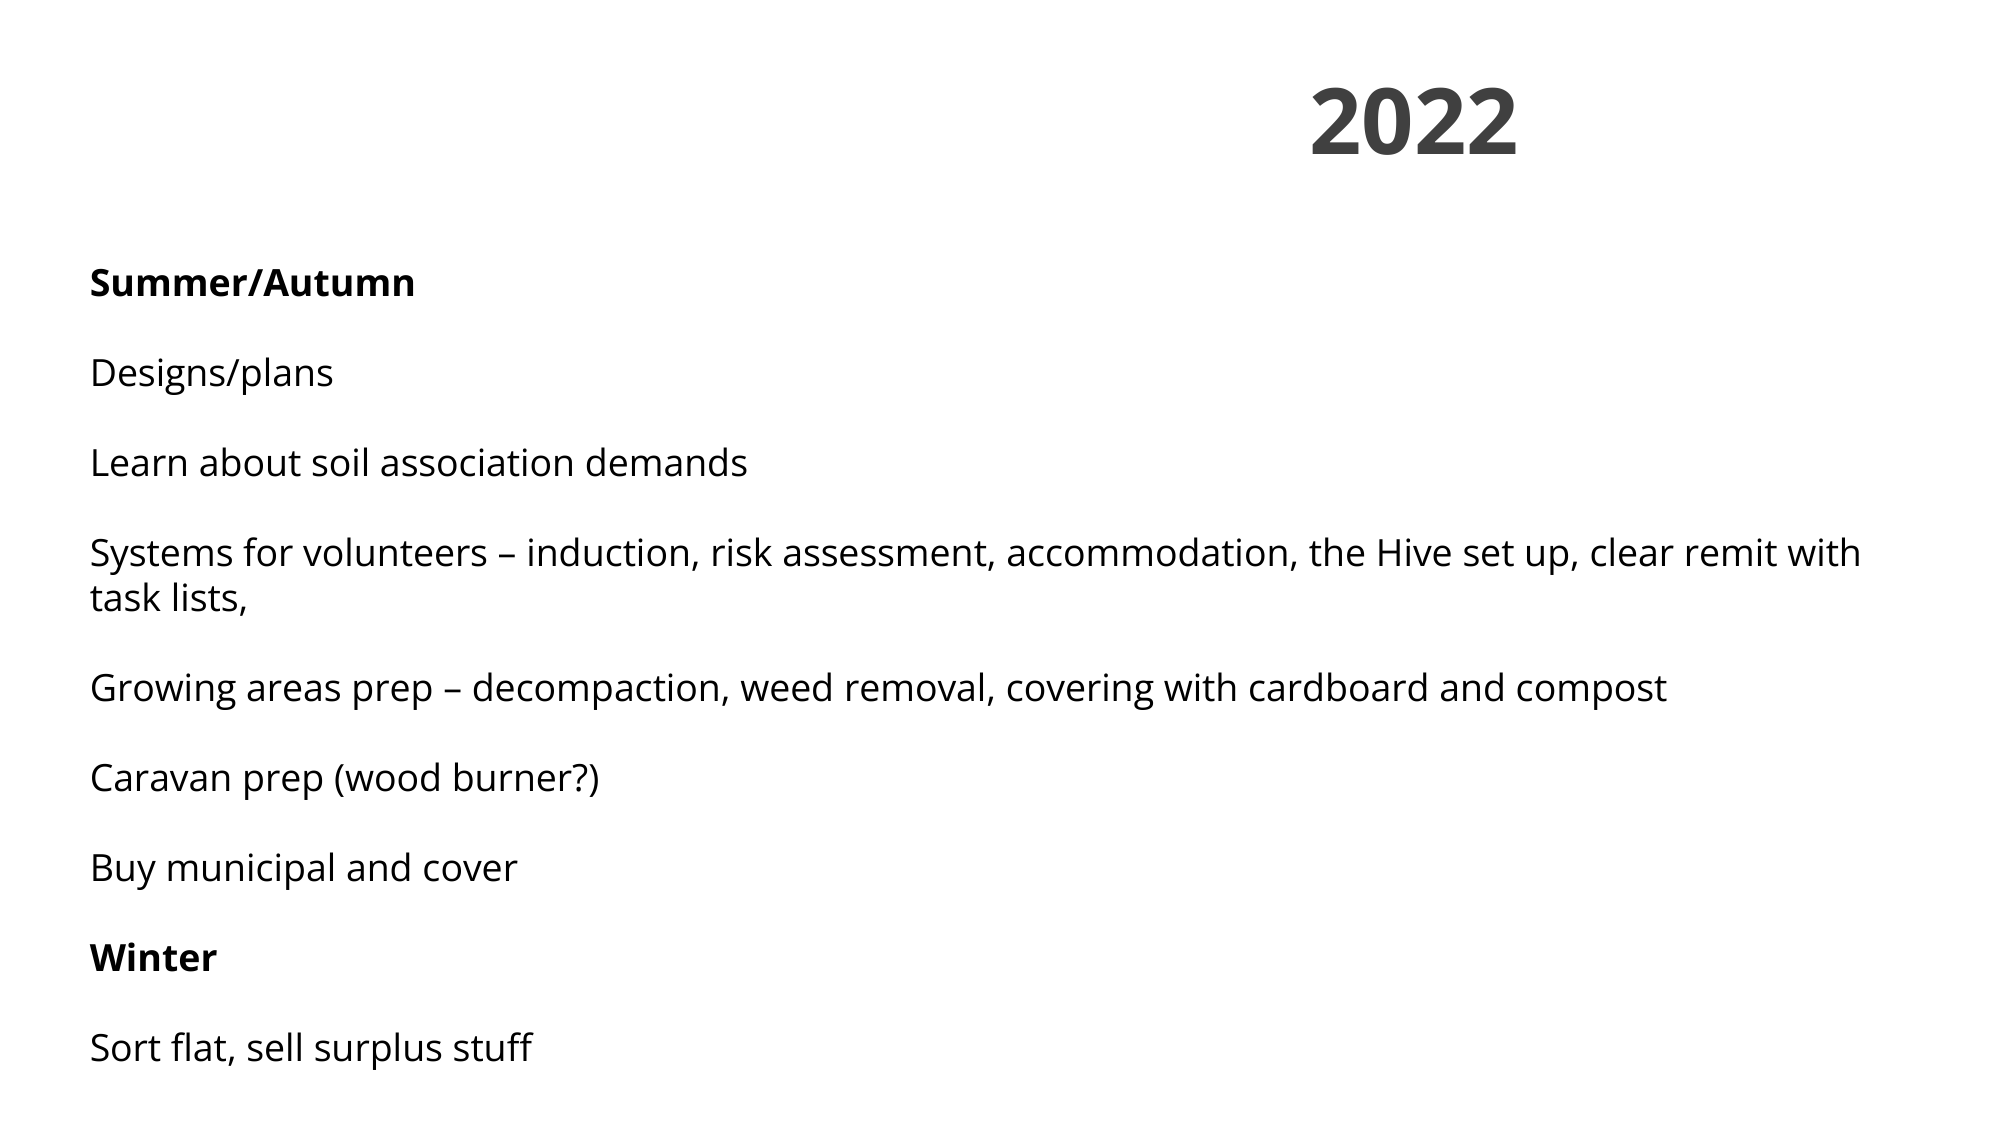

2022
Summer/Autumn

Designs/plans

Learn about soil association demands

Systems for volunteers – induction, risk assessment, accommodation, the Hive set up, clear remit with task lists,

Growing areas prep – decompaction, weed removal, covering with cardboard and compost

Caravan prep (wood burner?)

Buy municipal and cover

Winter

Sort flat, sell surplus stuff